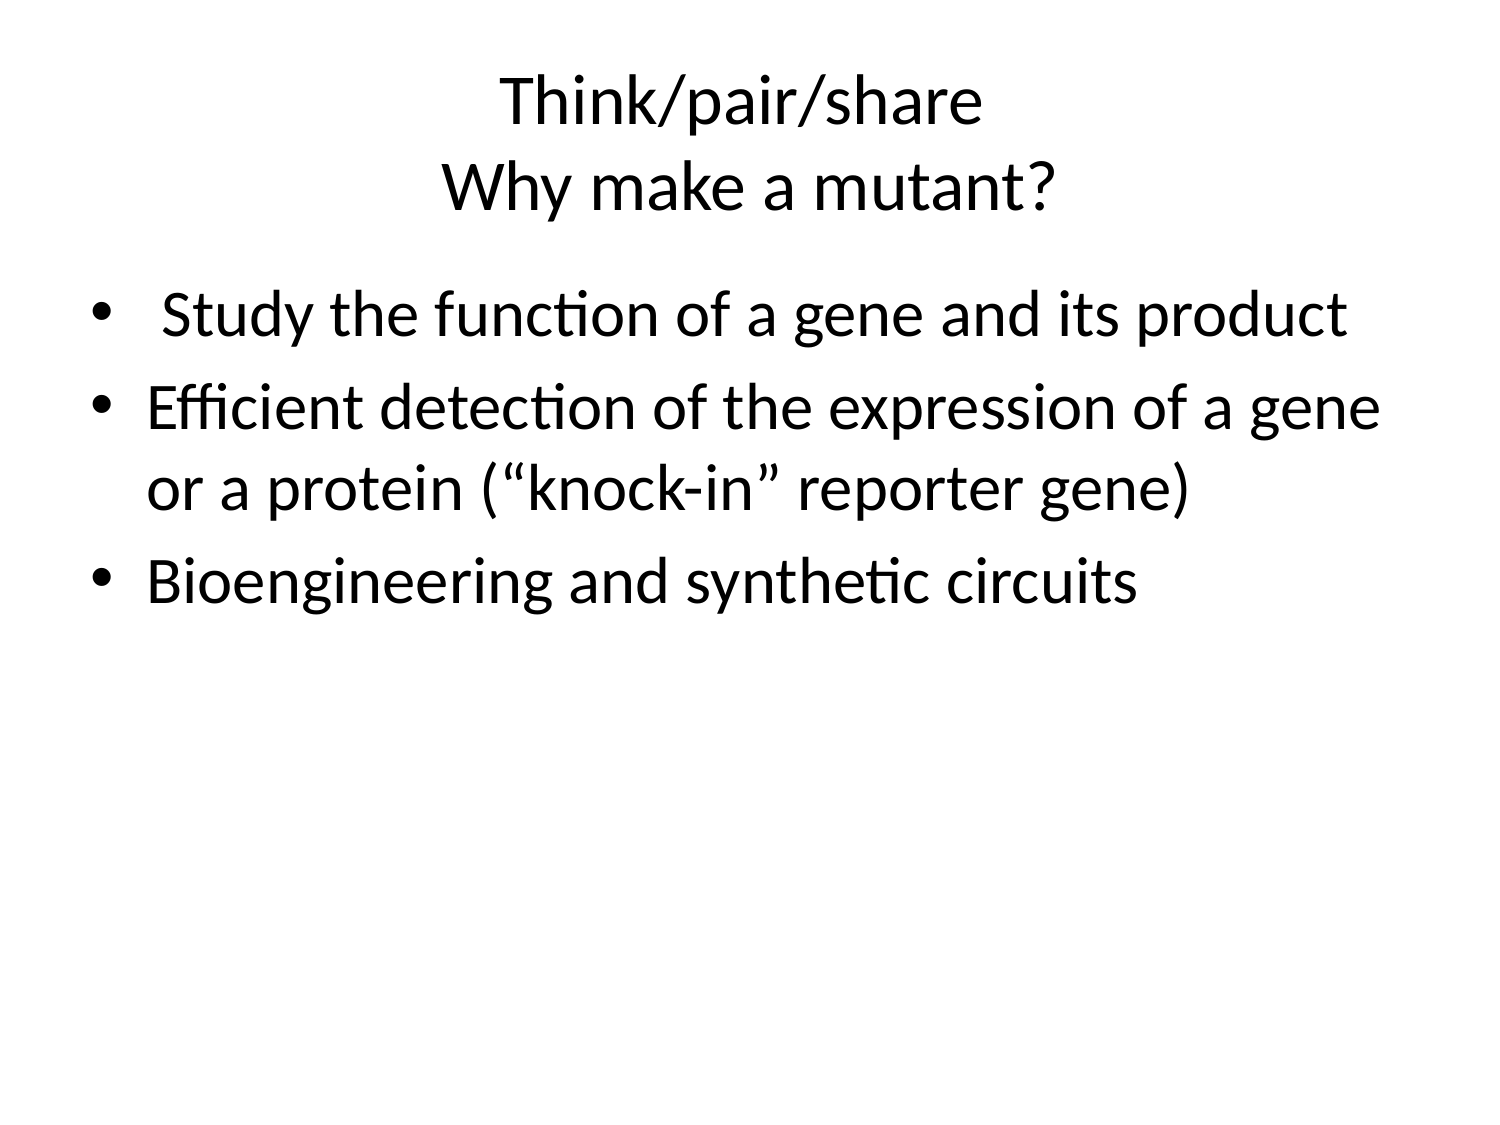

# Think/pair/share Why make a mutant?
 Study the function of a gene and its product
Efficient detection of the expression of a gene or a protein (“knock-in” reporter gene)
Bioengineering and synthetic circuits